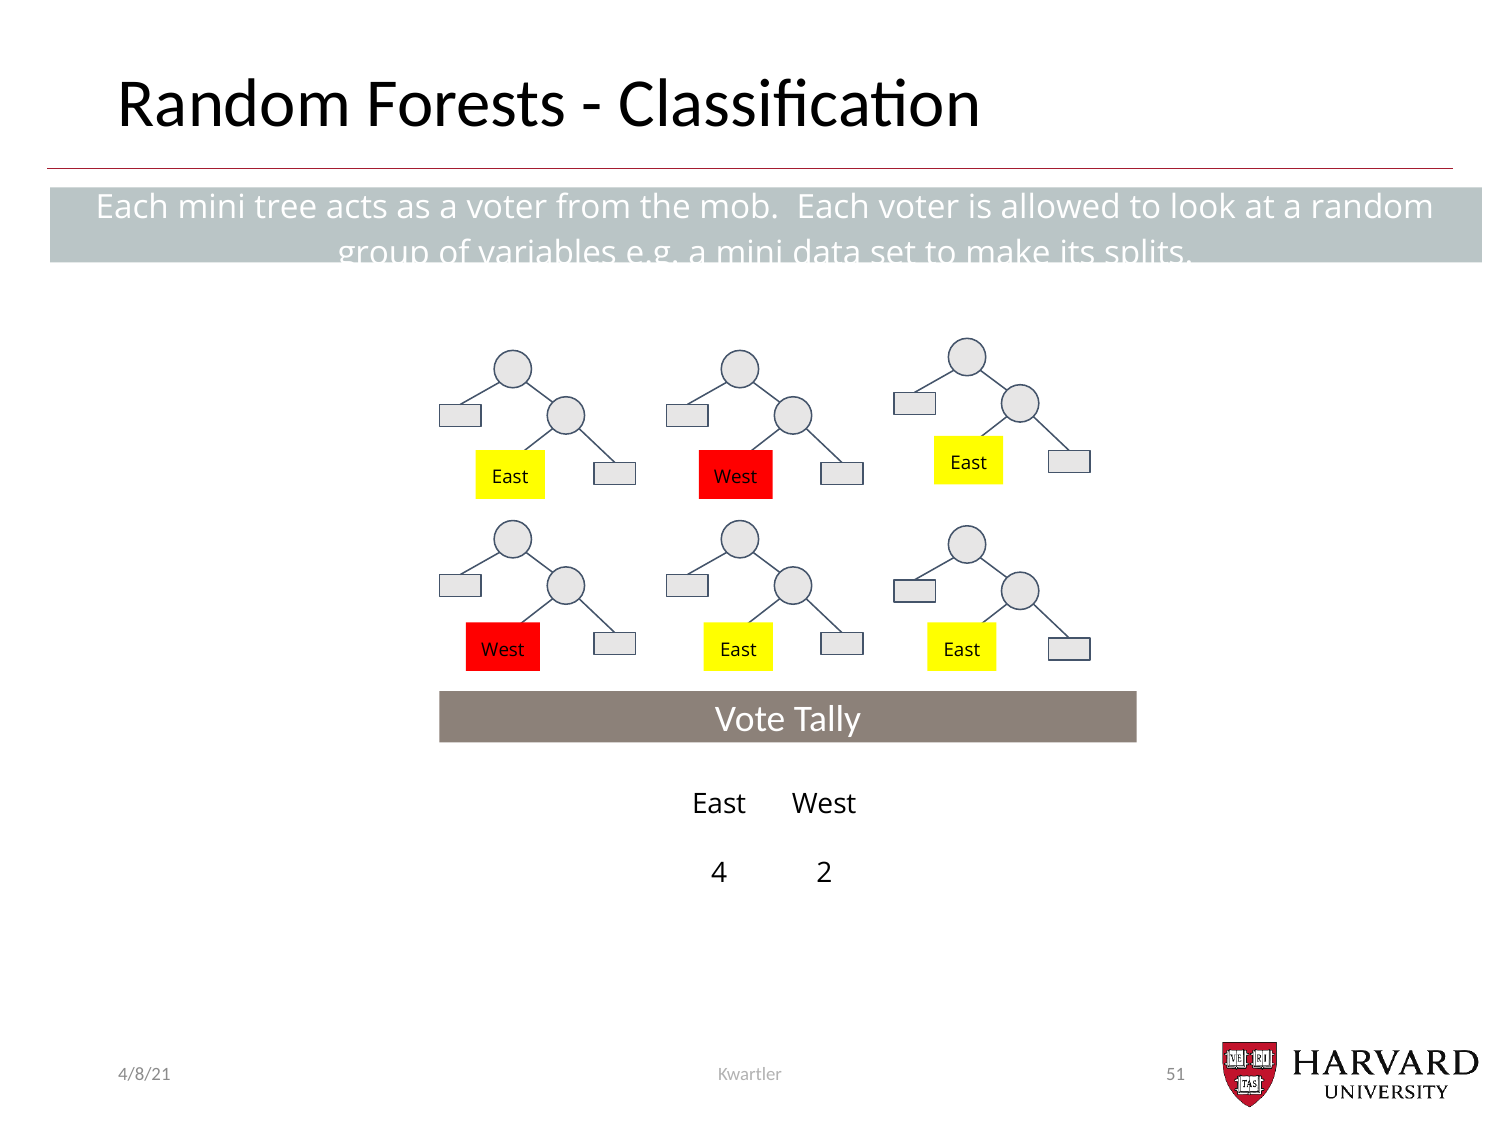

# Random Forests - Classification
Each mini tree acts as a voter from the mob.  Each voter is allowed to look at a random group of variables e.g. a mini data set to make its splits.

East
East
West

West
East
East
Vote Tally
| East | West |
| --- | --- |
| 4 | 2 |
4/8/21
Kwartler
51